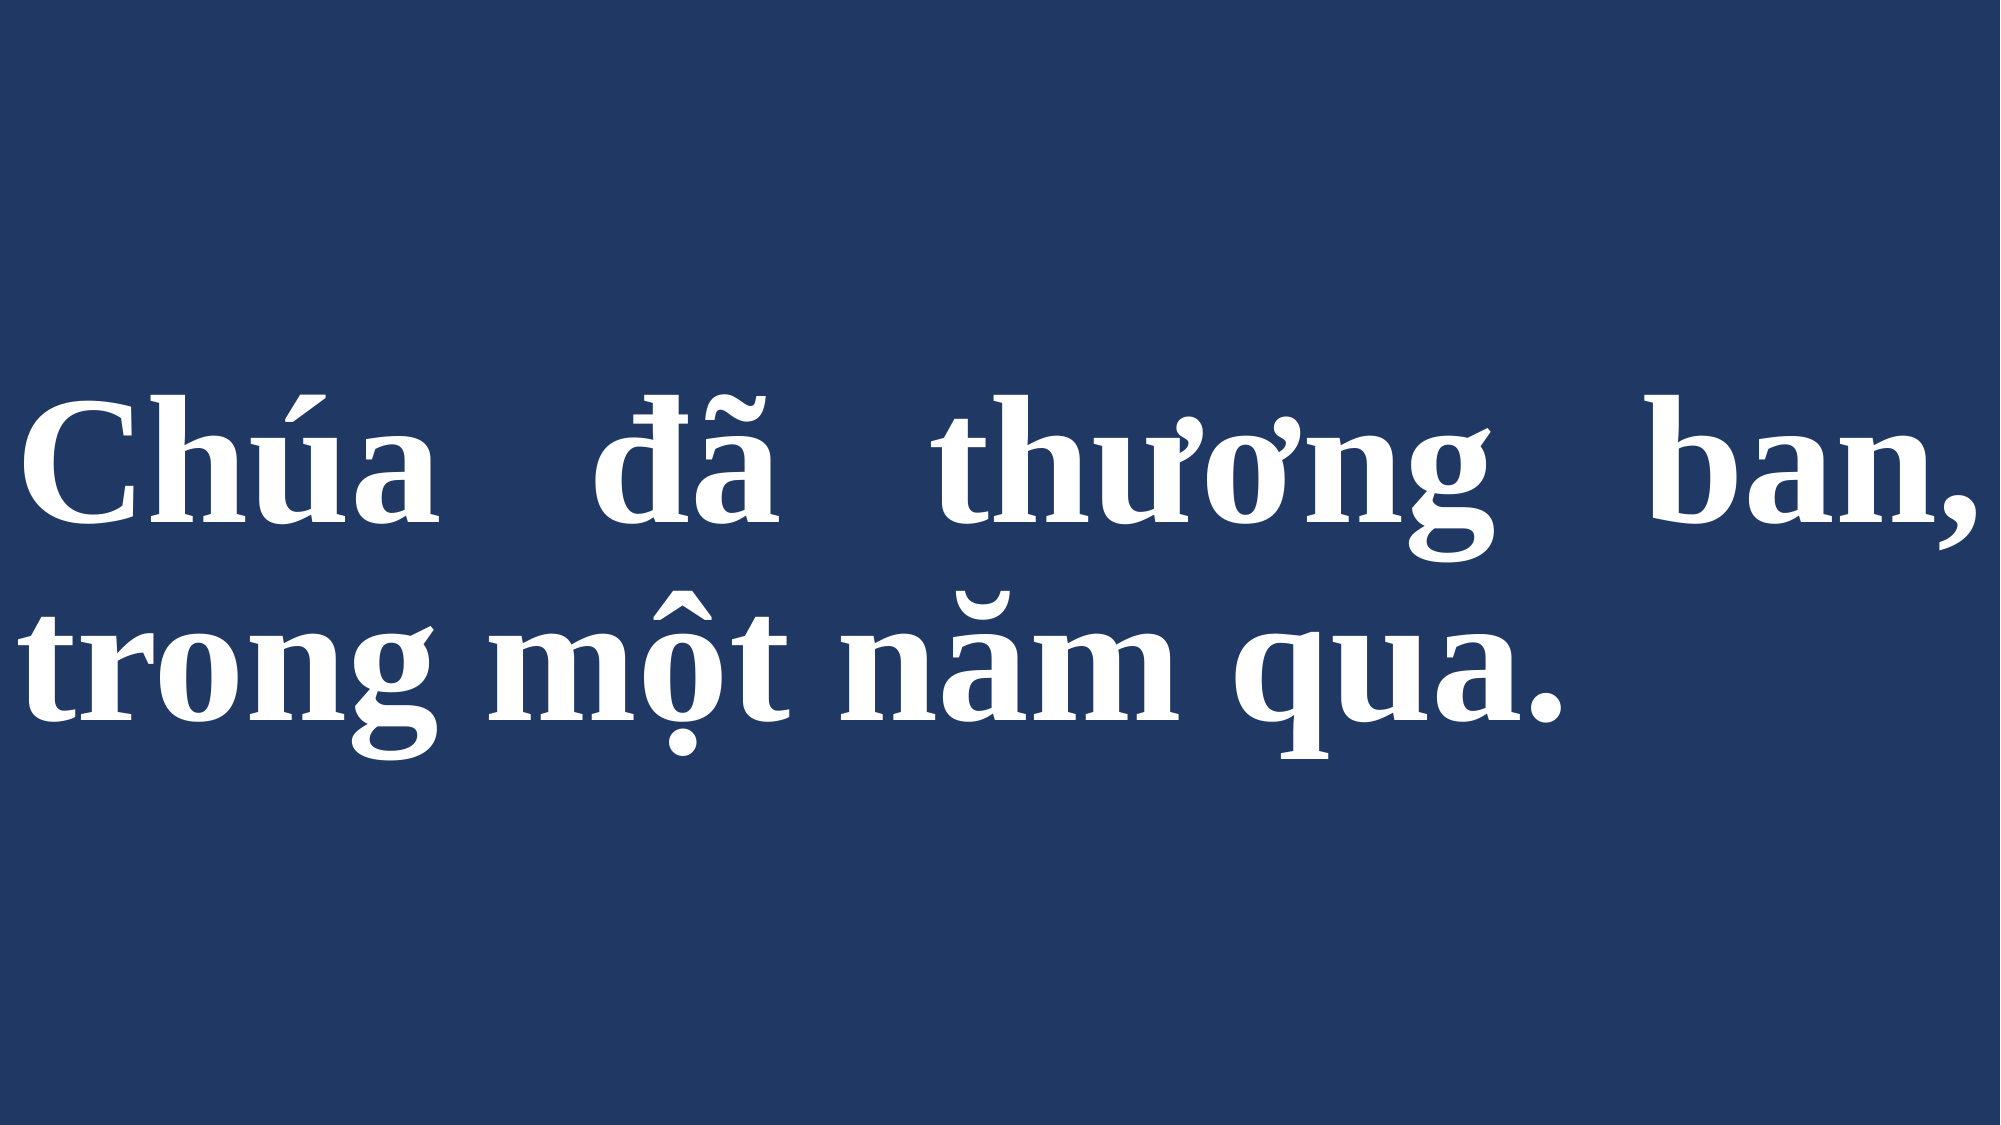

# Chúa đã thương ban, trong một năm qua.